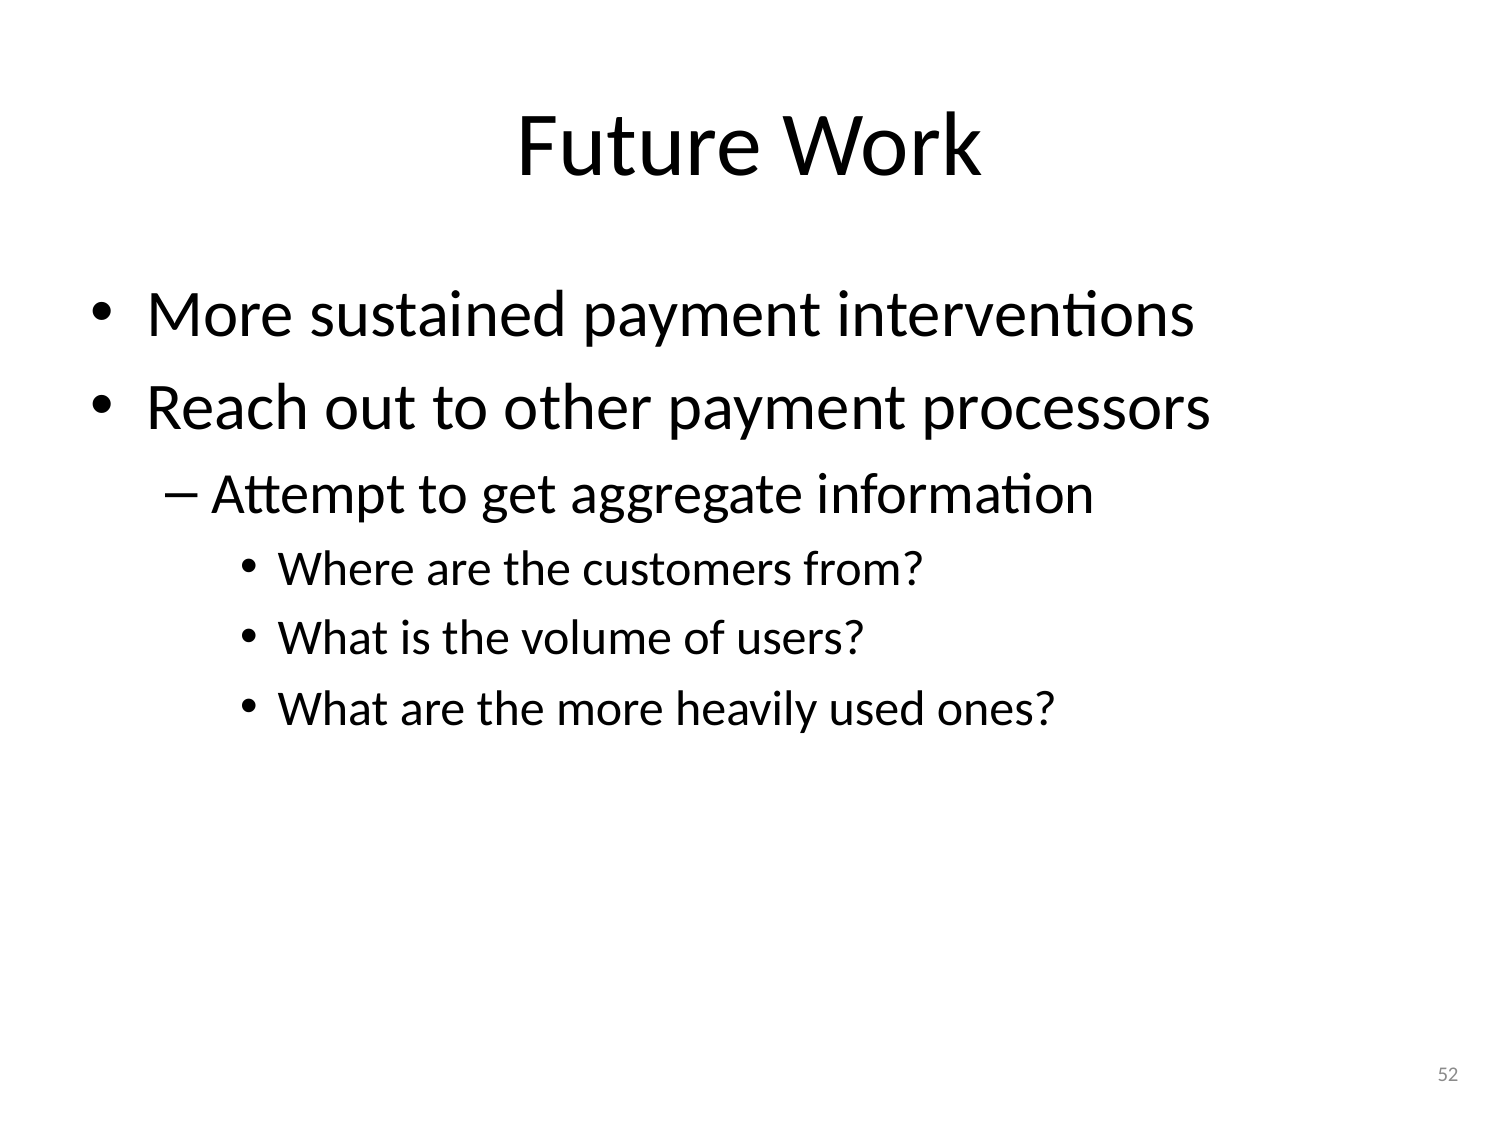

# Future Work
More sustained payment interventions
Reach out to other payment processors
Attempt to get aggregate information
Where are the customers from?
What is the volume of users?
What are the more heavily used ones?
52